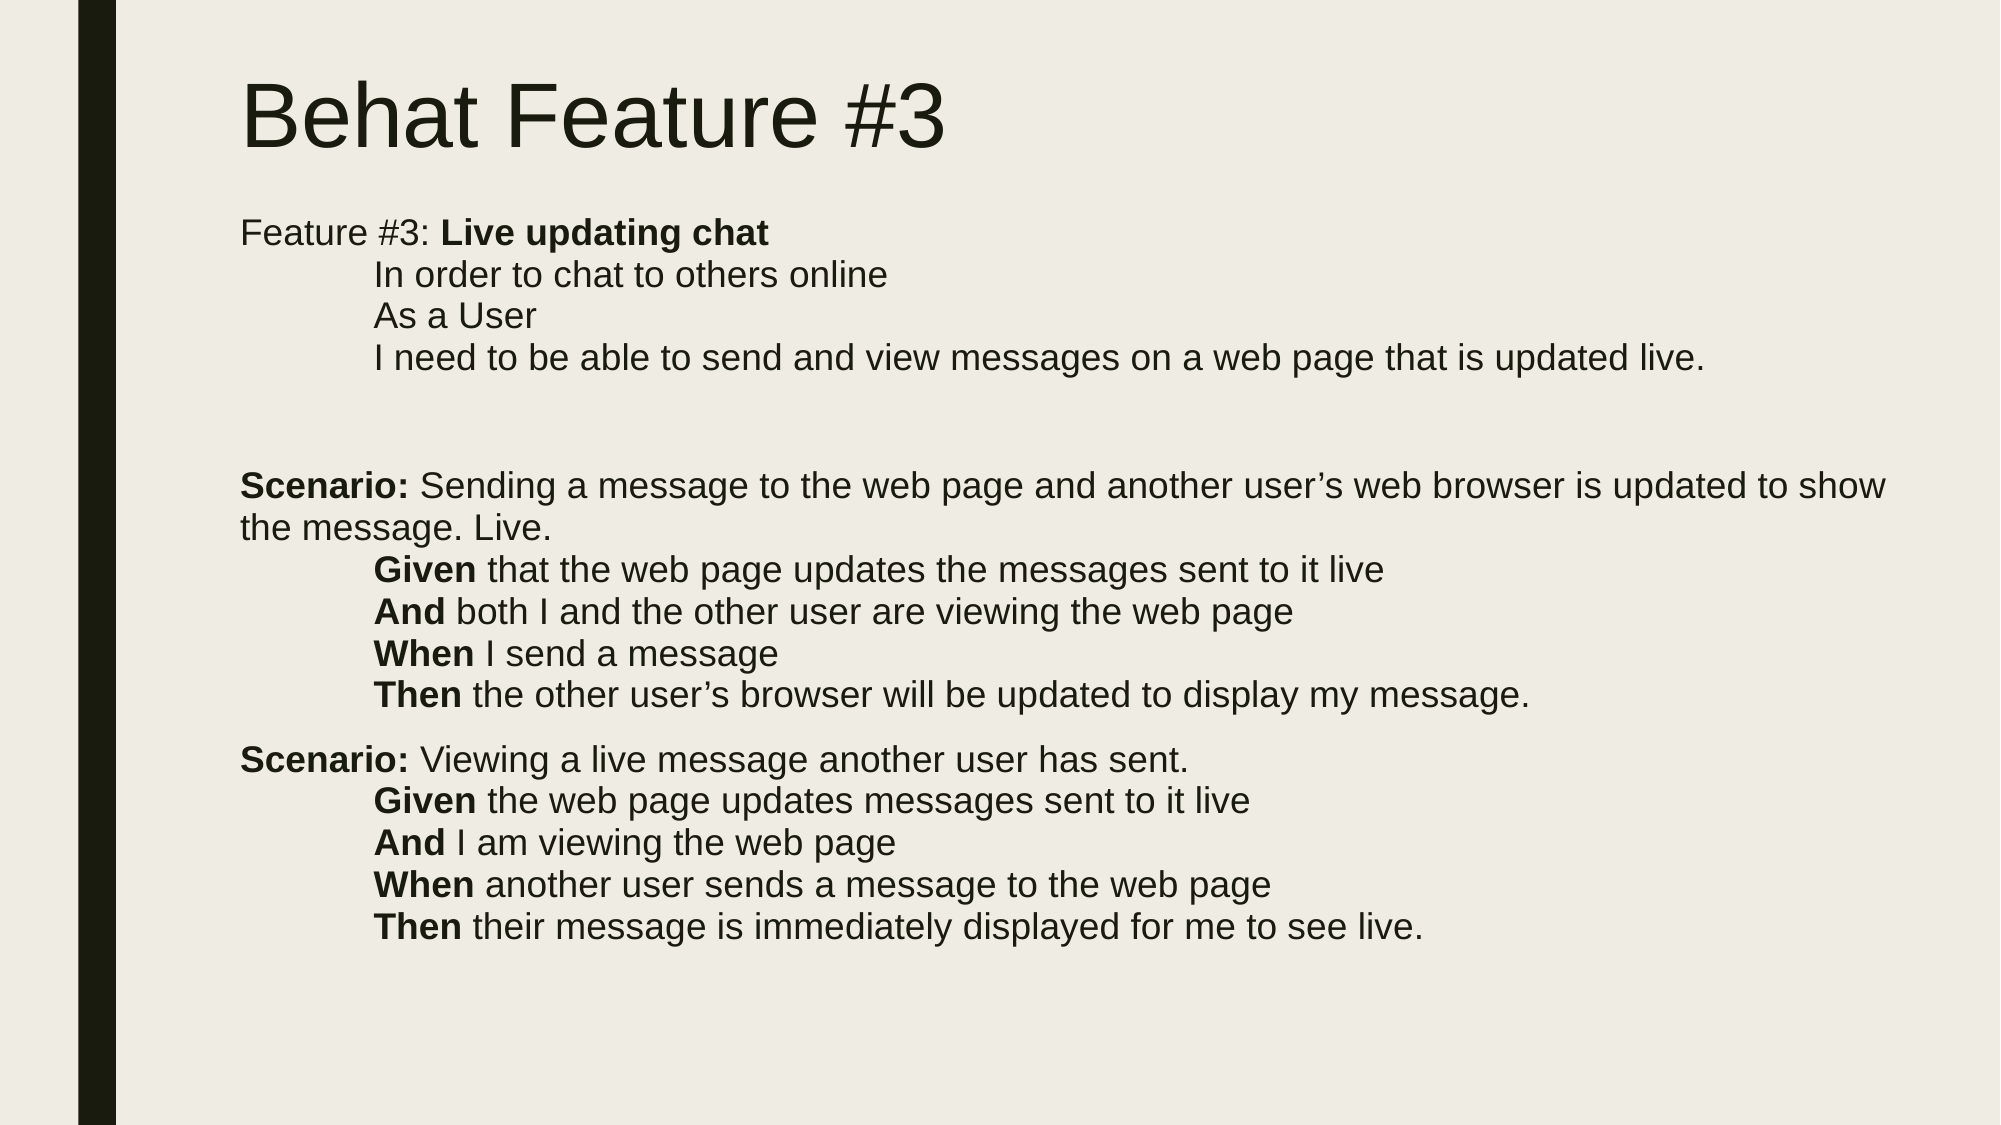

# Behat Feature #3
Feature #3: Live updating chat
	In order to chat to others online
	As a User
	I need to be able to send and view messages on a web page that is updated live.

Scenario: Sending a message to the web page and another user’s web browser is updated to show the message. Live.
	Given that the web page updates the messages sent to it live
	And both I and the other user are viewing the web page
	When I send a message
	Then the other user’s browser will be updated to display my message.
Scenario: Viewing a live message another user has sent.
	Given the web page updates messages sent to it live
	And I am viewing the web page
	When another user sends a message to the web page
	Then their message is immediately displayed for me to see live.